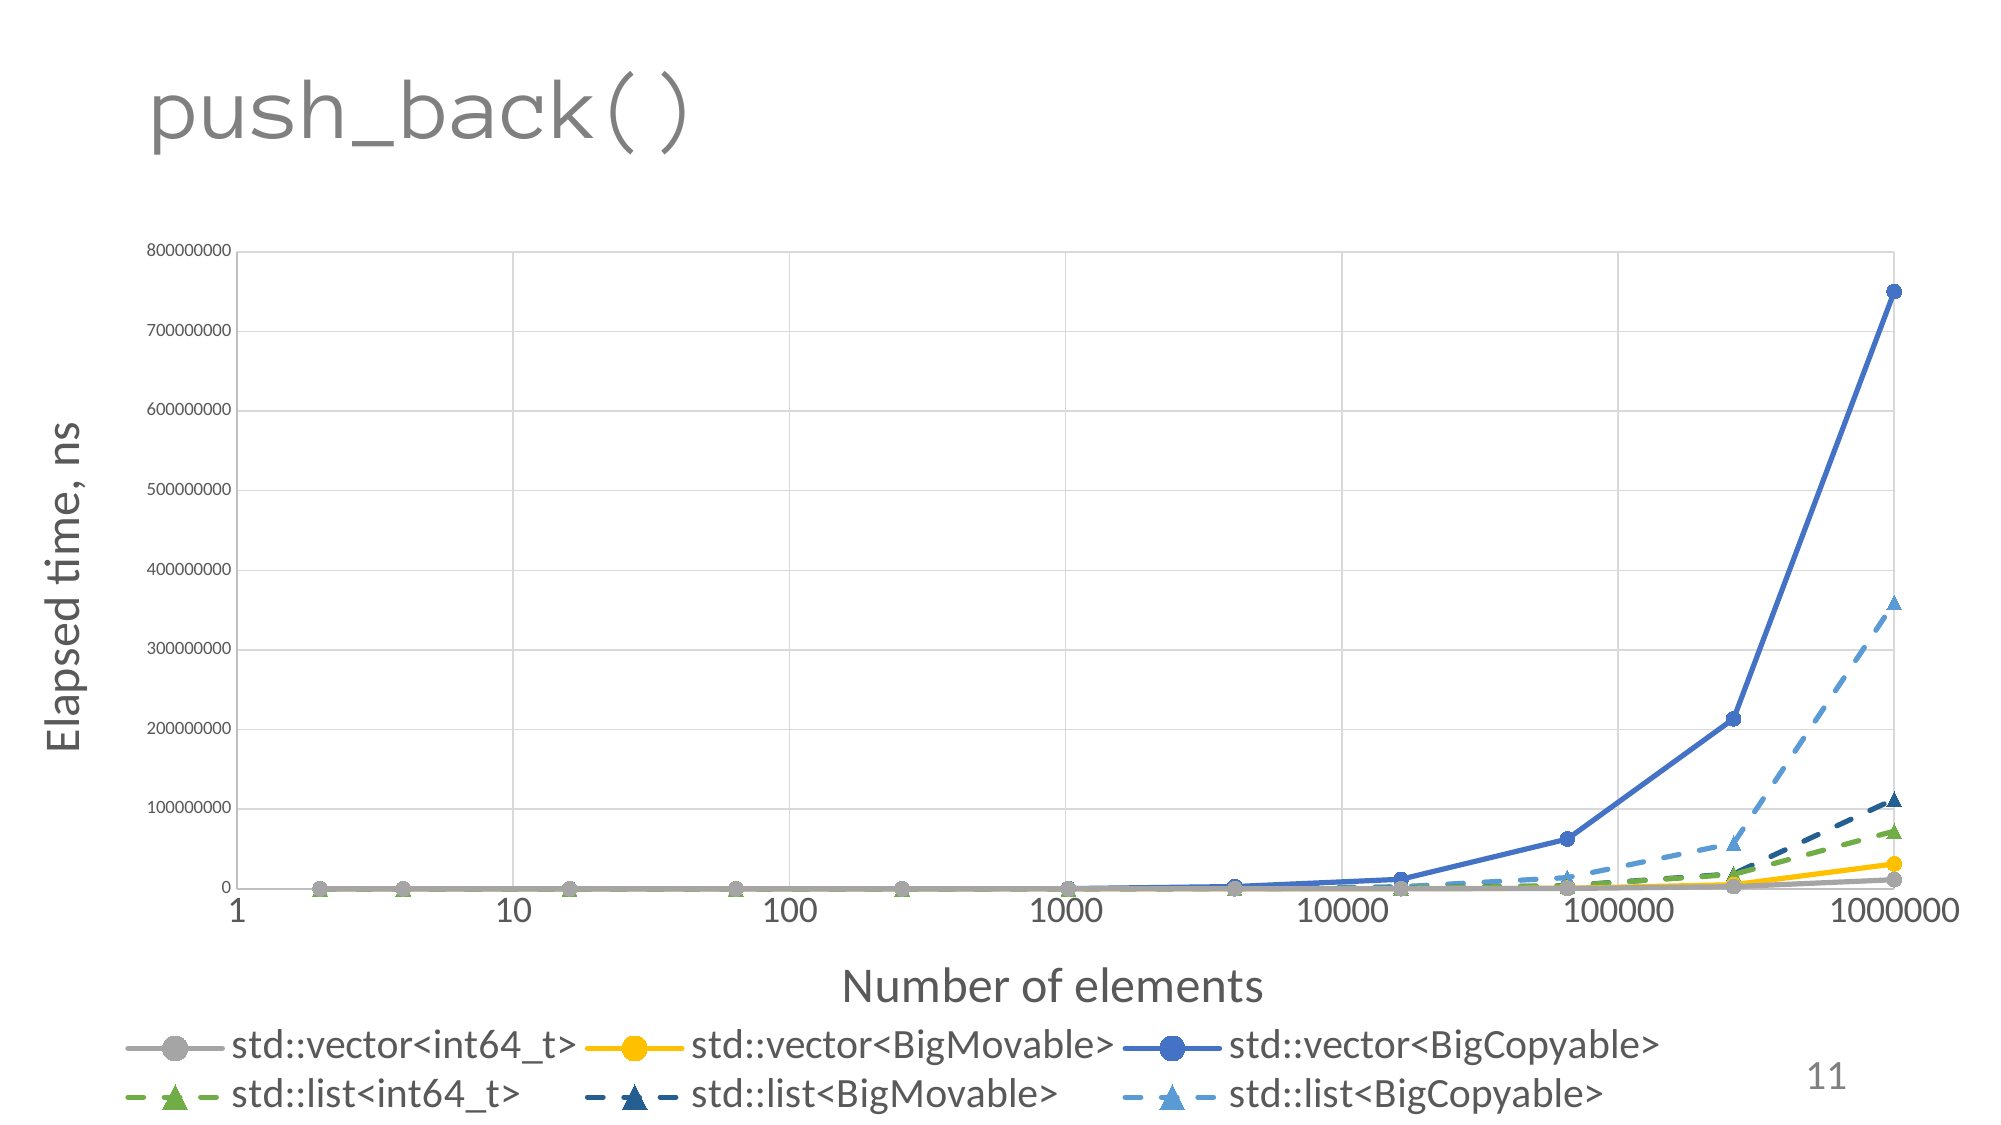

# push_back()

### Chart

| Category | std::vector<int64_t> | std::vector<BigMovable> | std::vector<BigCopyable> | std::list<int64_t> | std::list<BigMovable> | std::list<BigCopyable> |
|---|---|---|---|---|---|---|
11